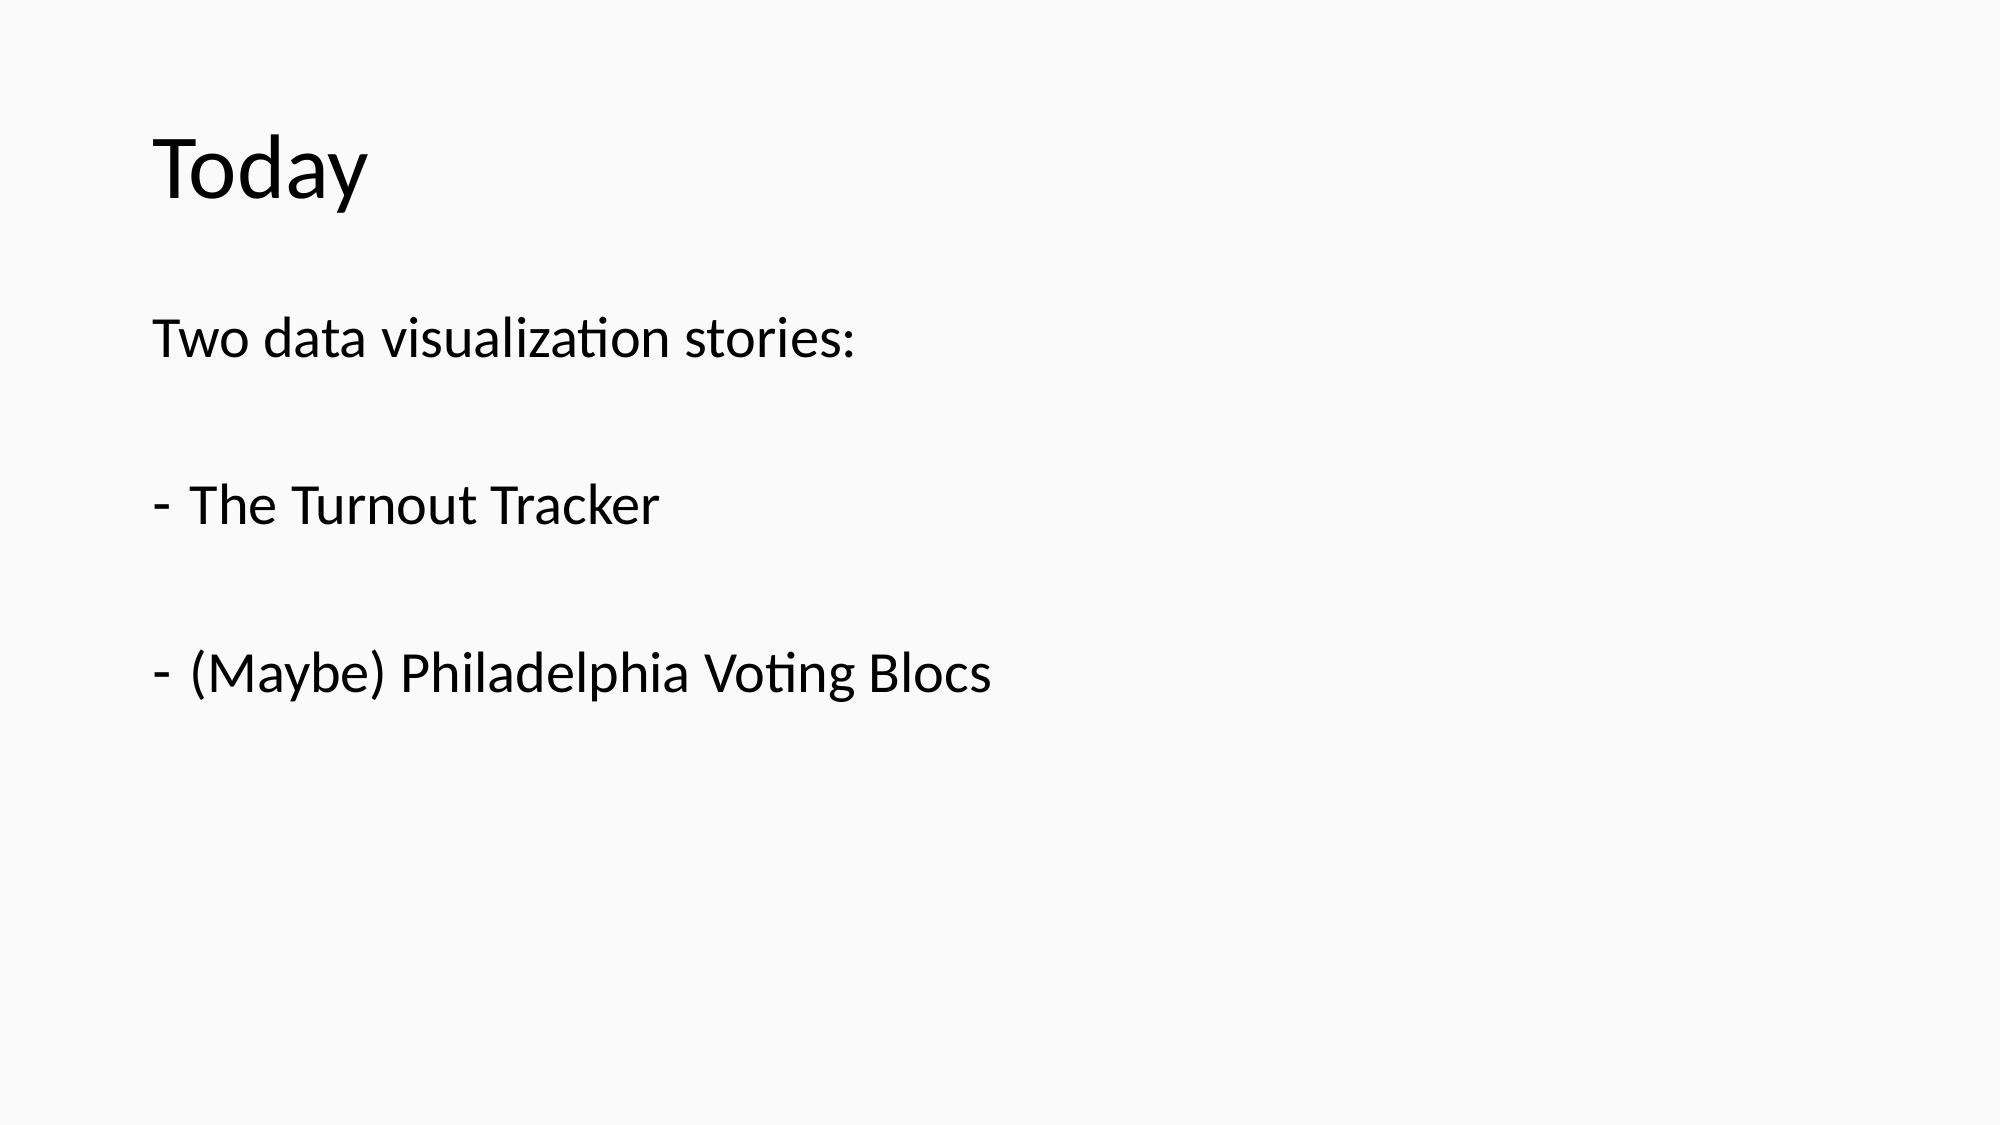

# Today
Two data visualization stories:

The Turnout Tracker

(Maybe) Philadelphia Voting Blocs